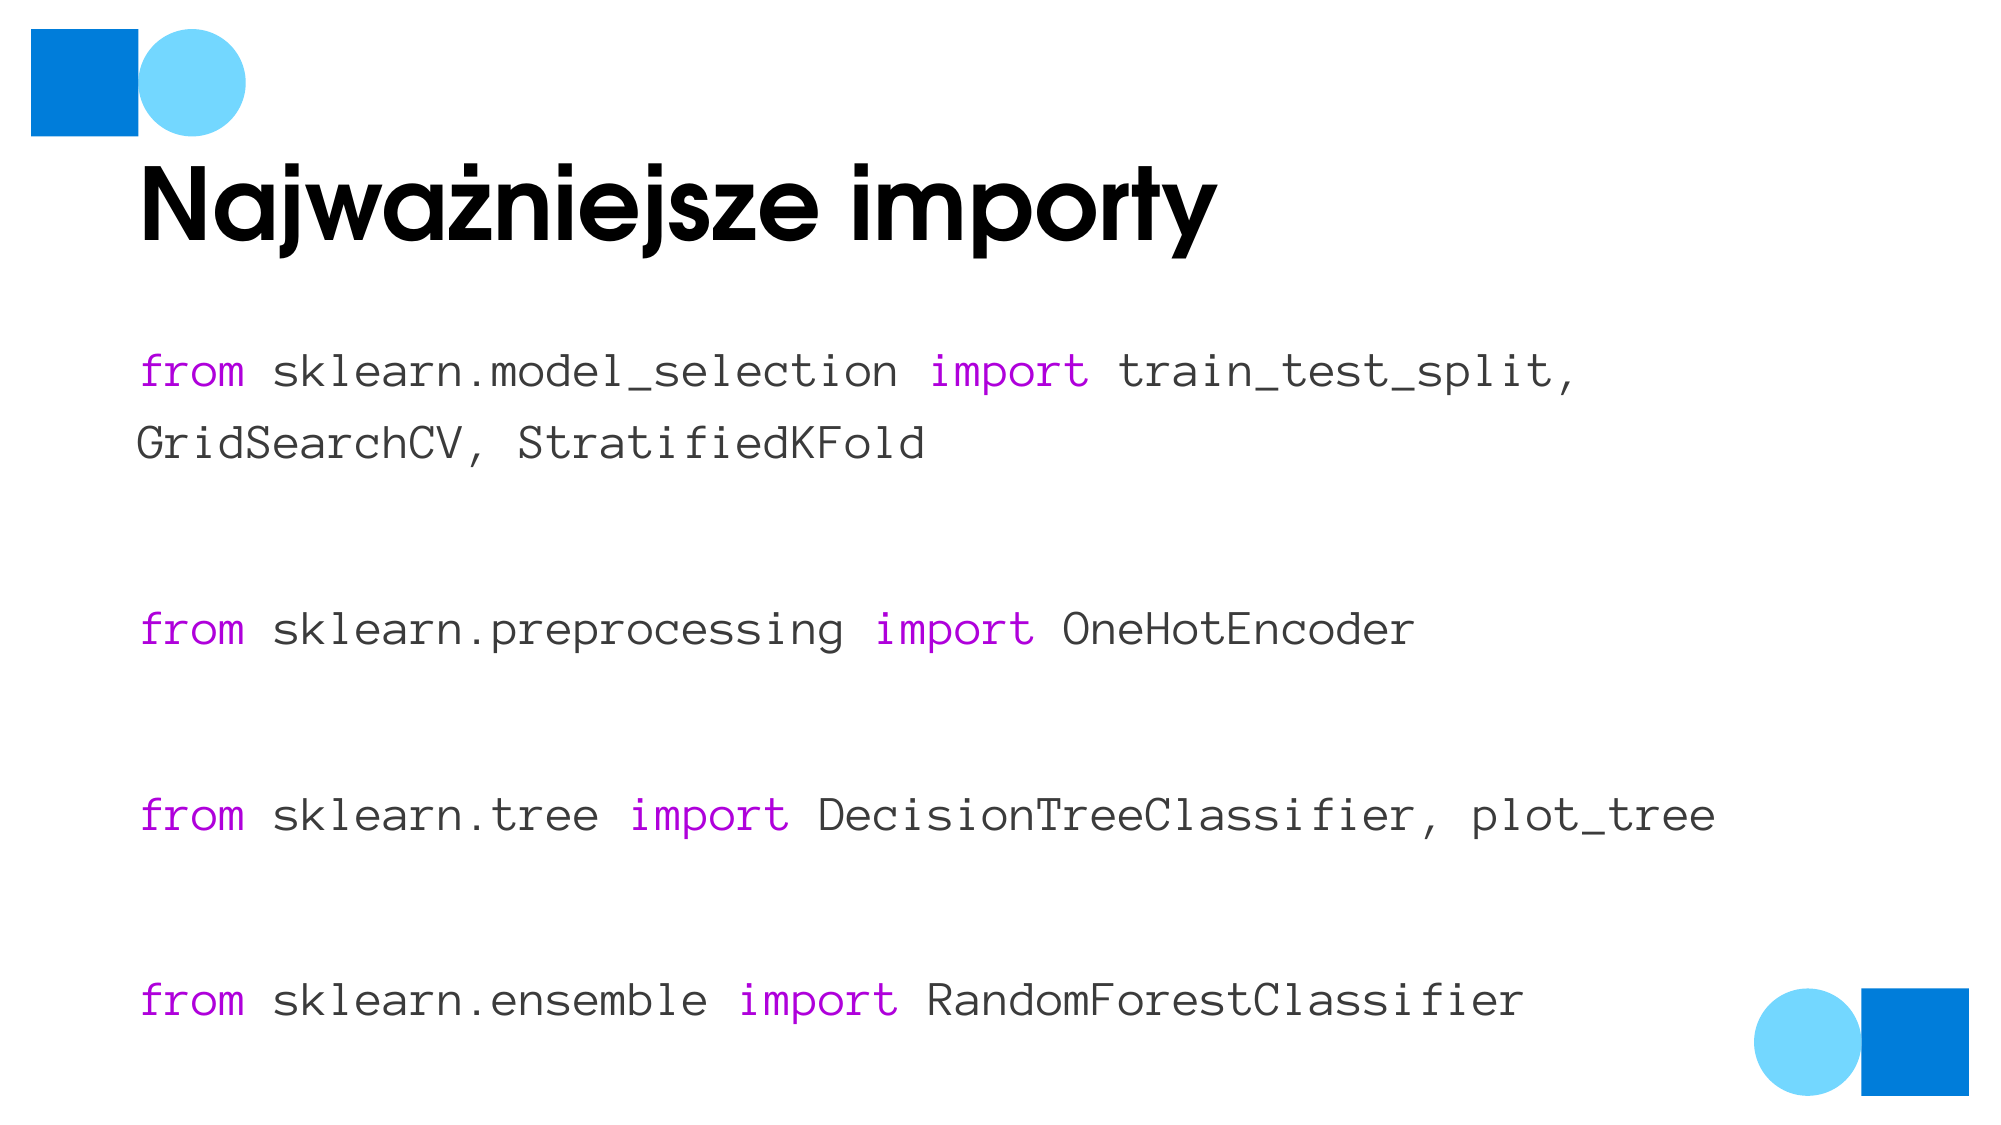

# Najważniejsze importy

from sklearn.model_selection import train_test_split, GridSearchCV, StratifiedKFold

from sklearn.preprocessing import OneHotEncoder

from sklearn.tree import DecisionTreeClassifier, plot_tree

from sklearn.ensemble import RandomForestClassifier